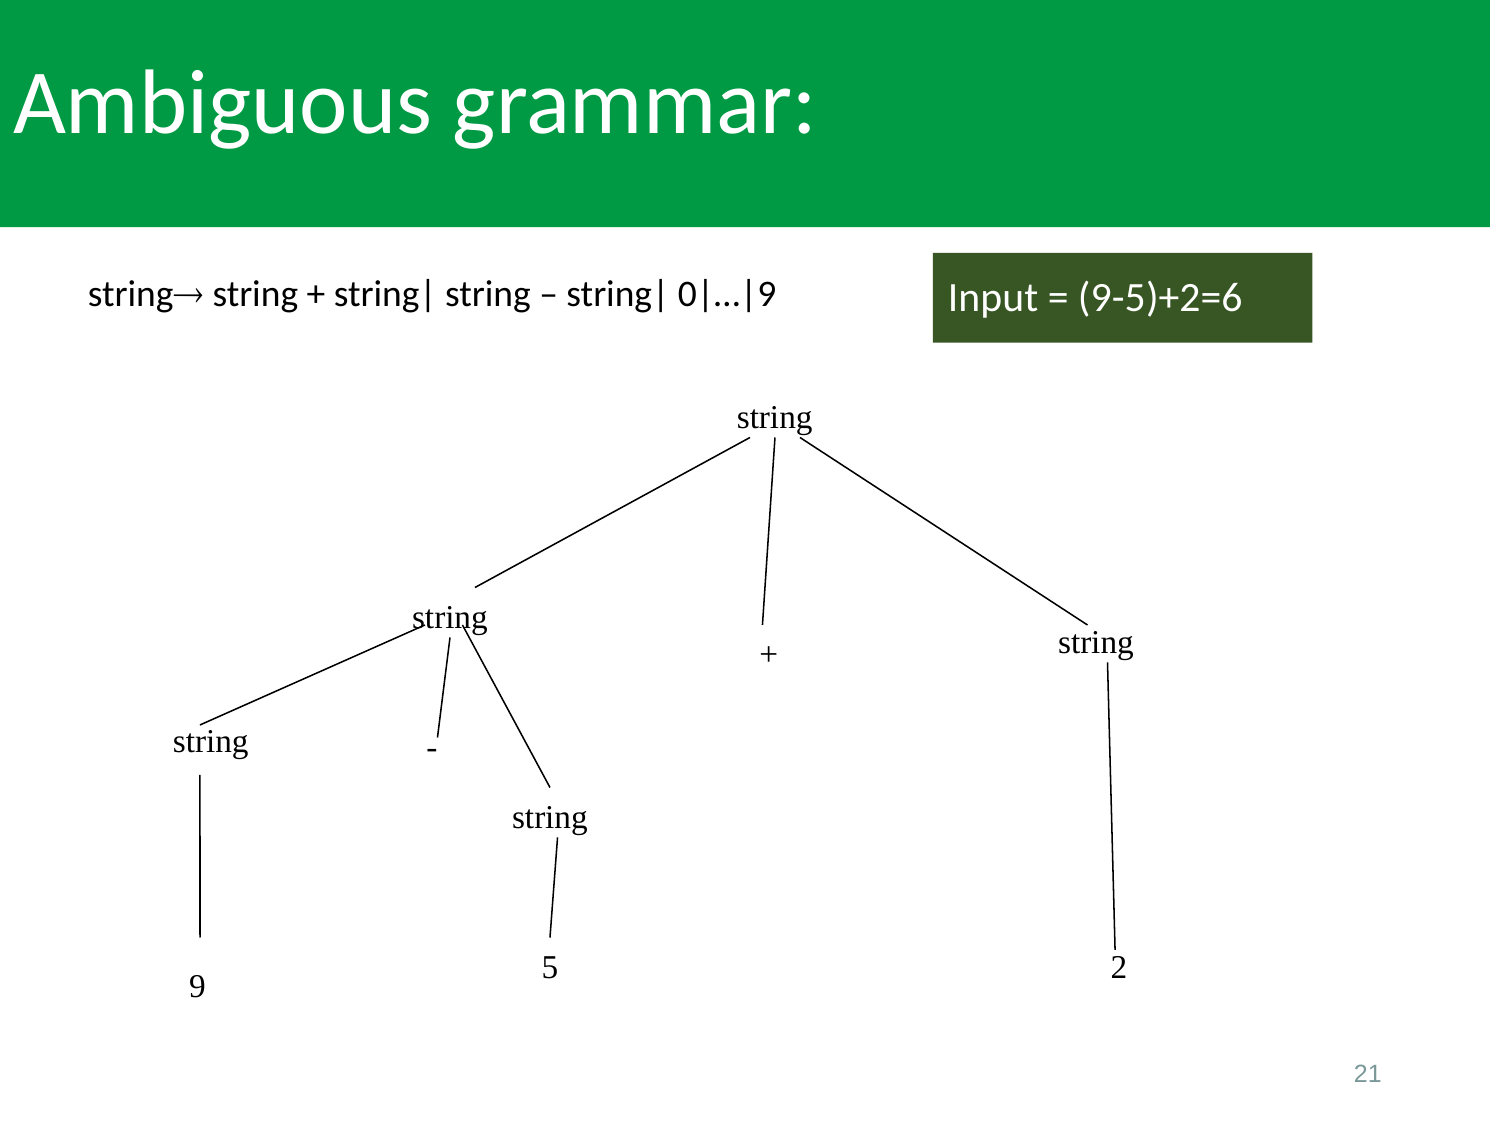

Ambiguous grammar:
string→ string + string| string – string| 0|…|9
# Input = (9-5)+2=6
string

string
string

+

string
-

string

5
   2
9
21